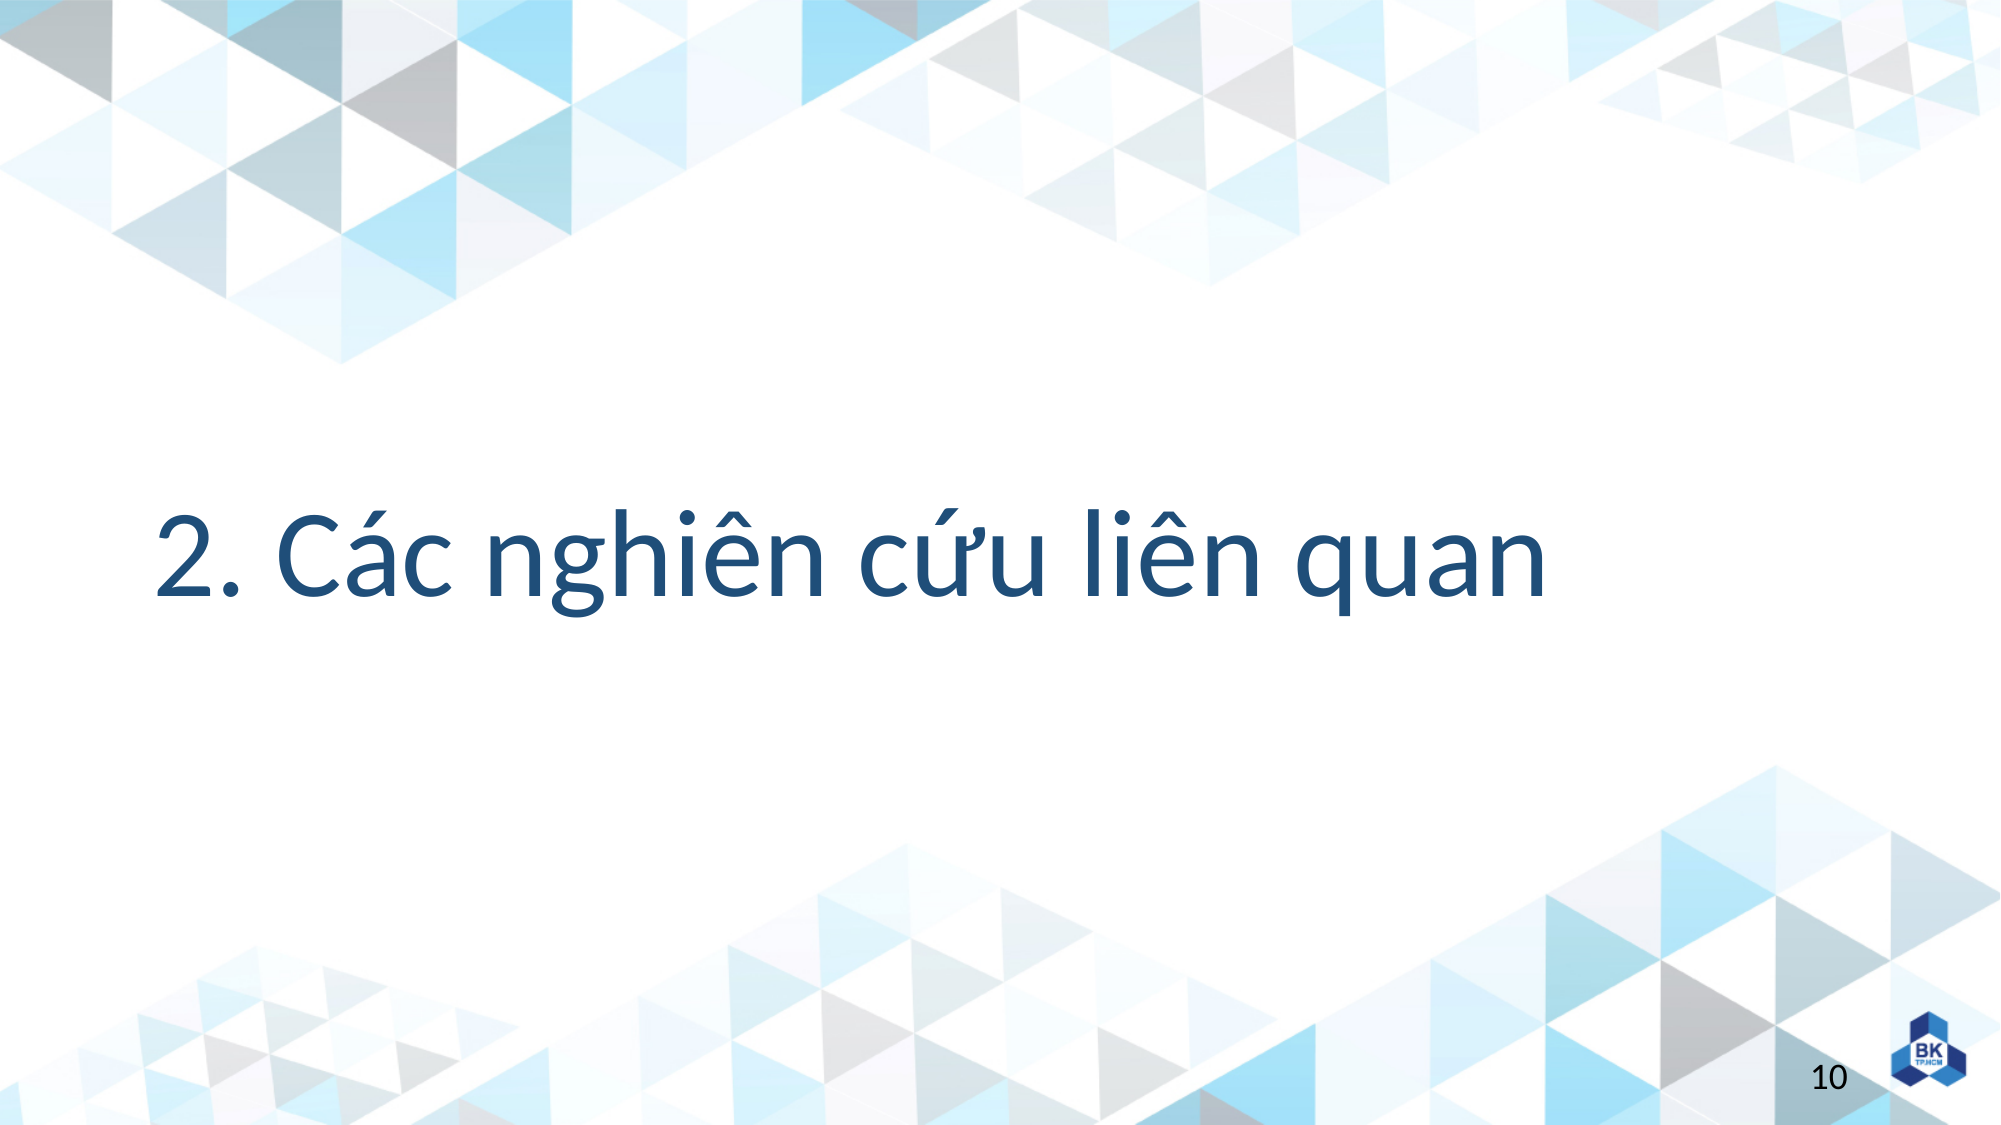

# 2. Các nghiên cứu liên quan
10